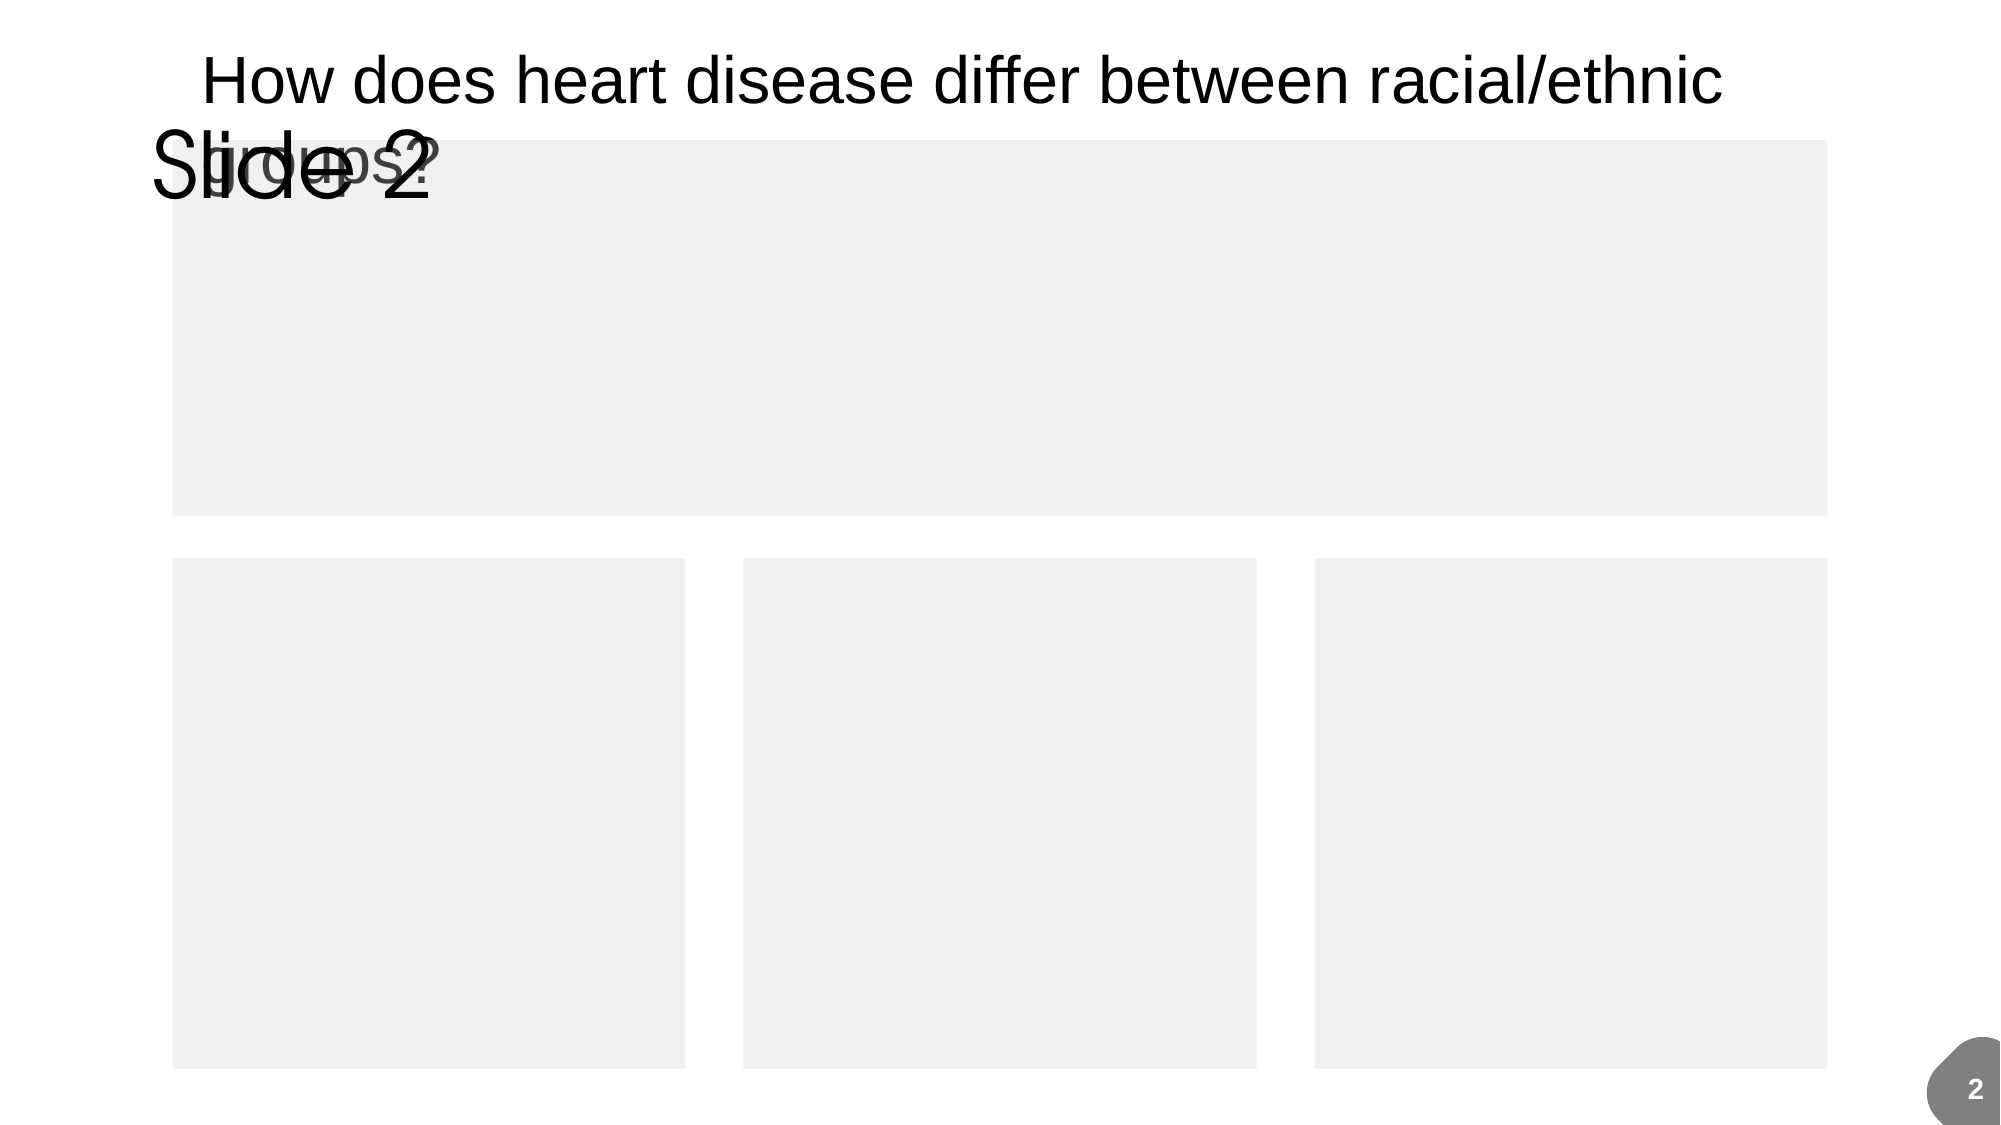

How does heart disease differ between racial/ethnic groups?
# Slide 2

2